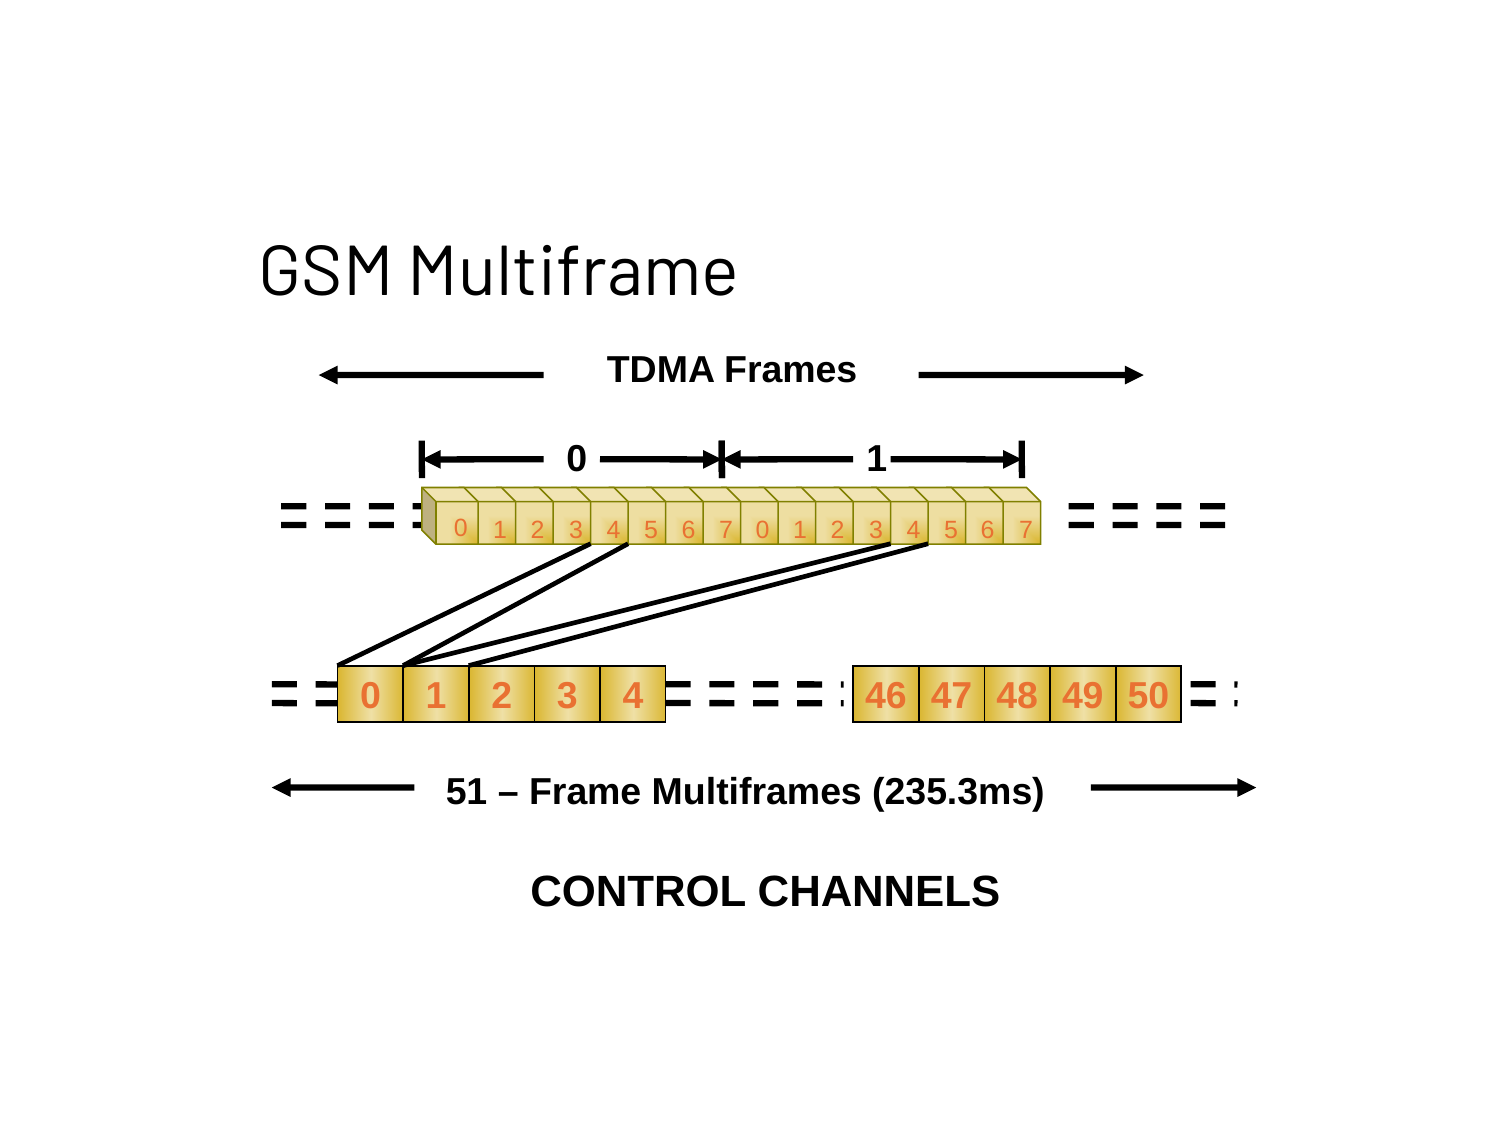

# GSM Multiframe
TDMA Frames

0
1

0

1
2
3
4
5
6
7
0
1
2
3
4
5
6
7

0
1
2
3
4
46
47
48
49
50

51 – Frame Multiframes (235.3ms)

CONTROL CHANNELS